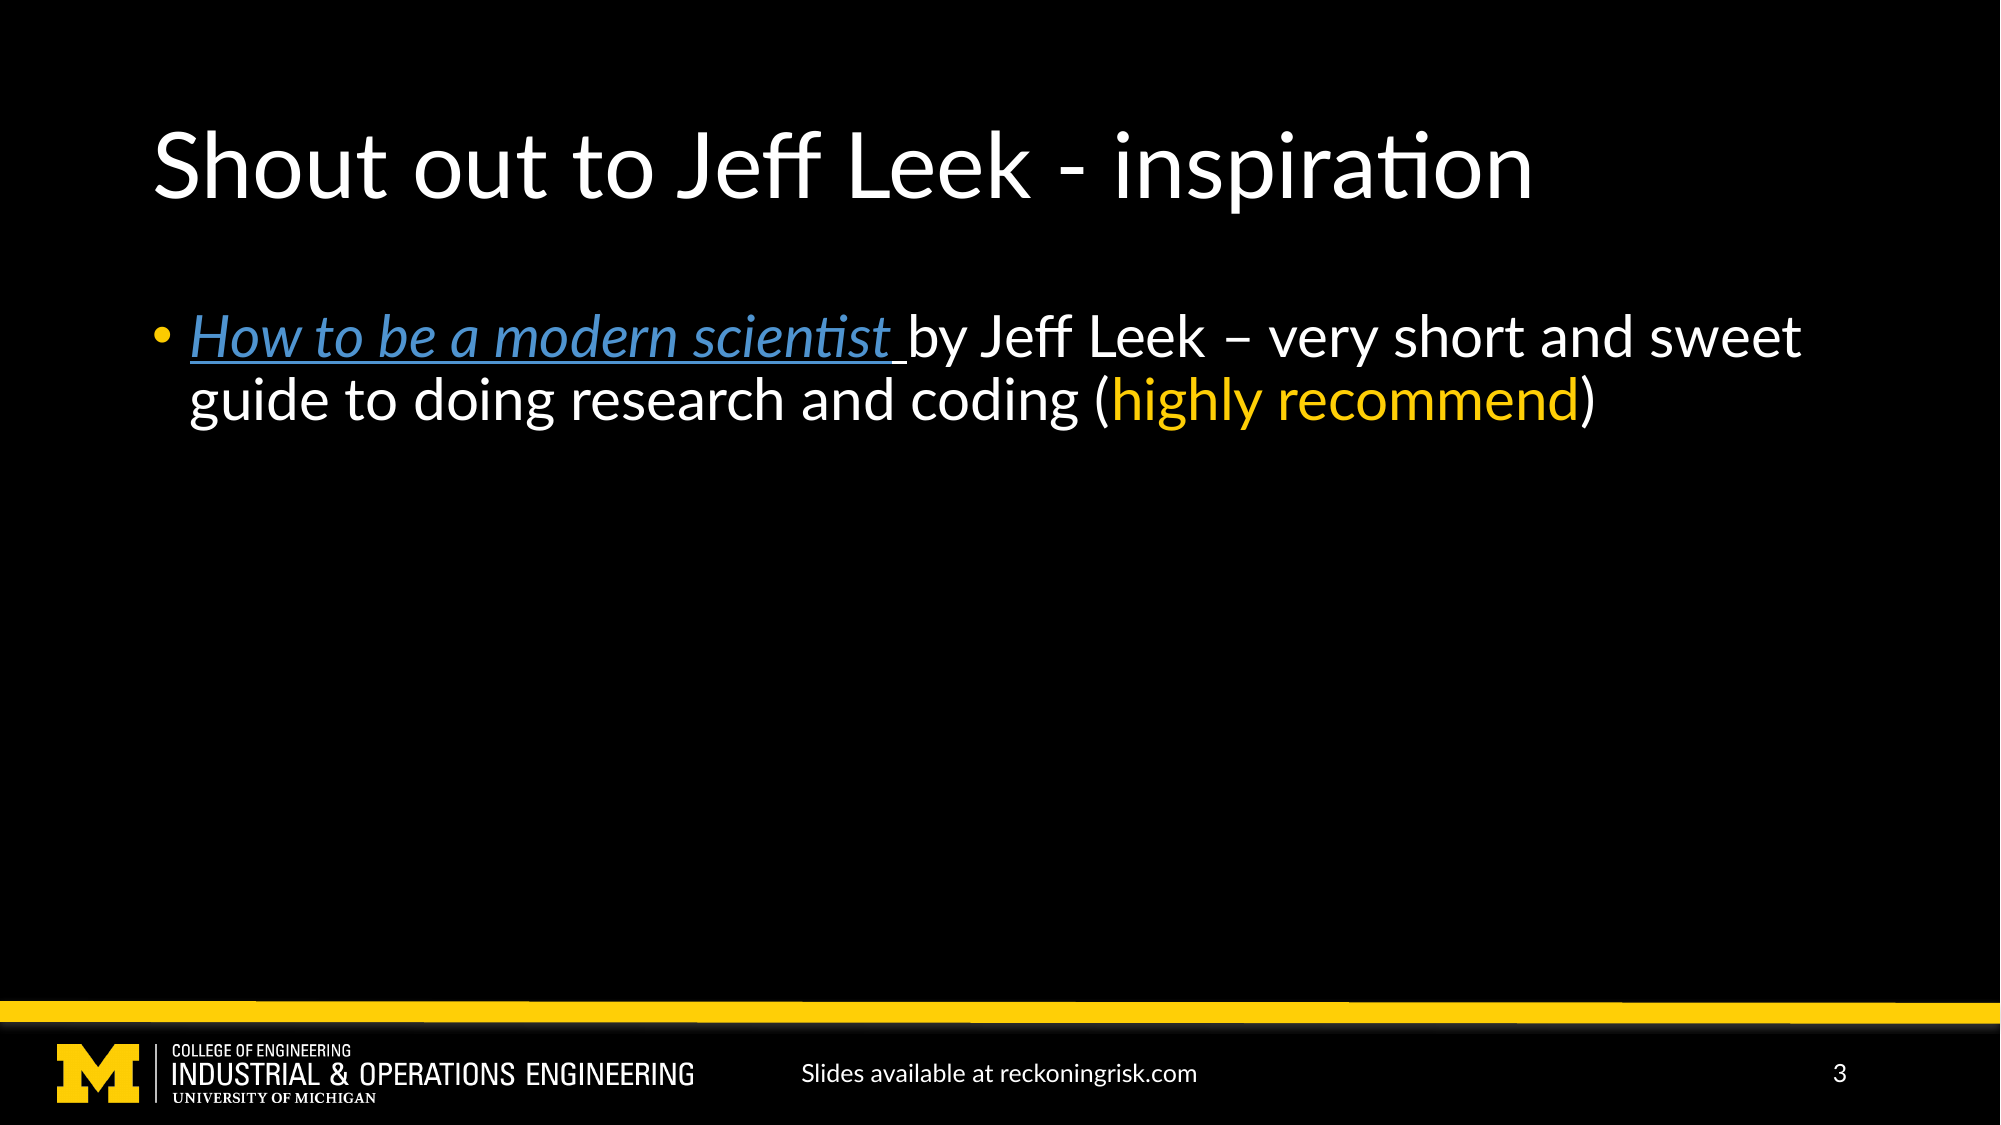

# Shout out to Jeff Leek - inspiration
How to be a modern scientist by Jeff Leek – very short and sweet guide to doing research and coding (highly recommend)

Slides available at reckoningrisk.com
3